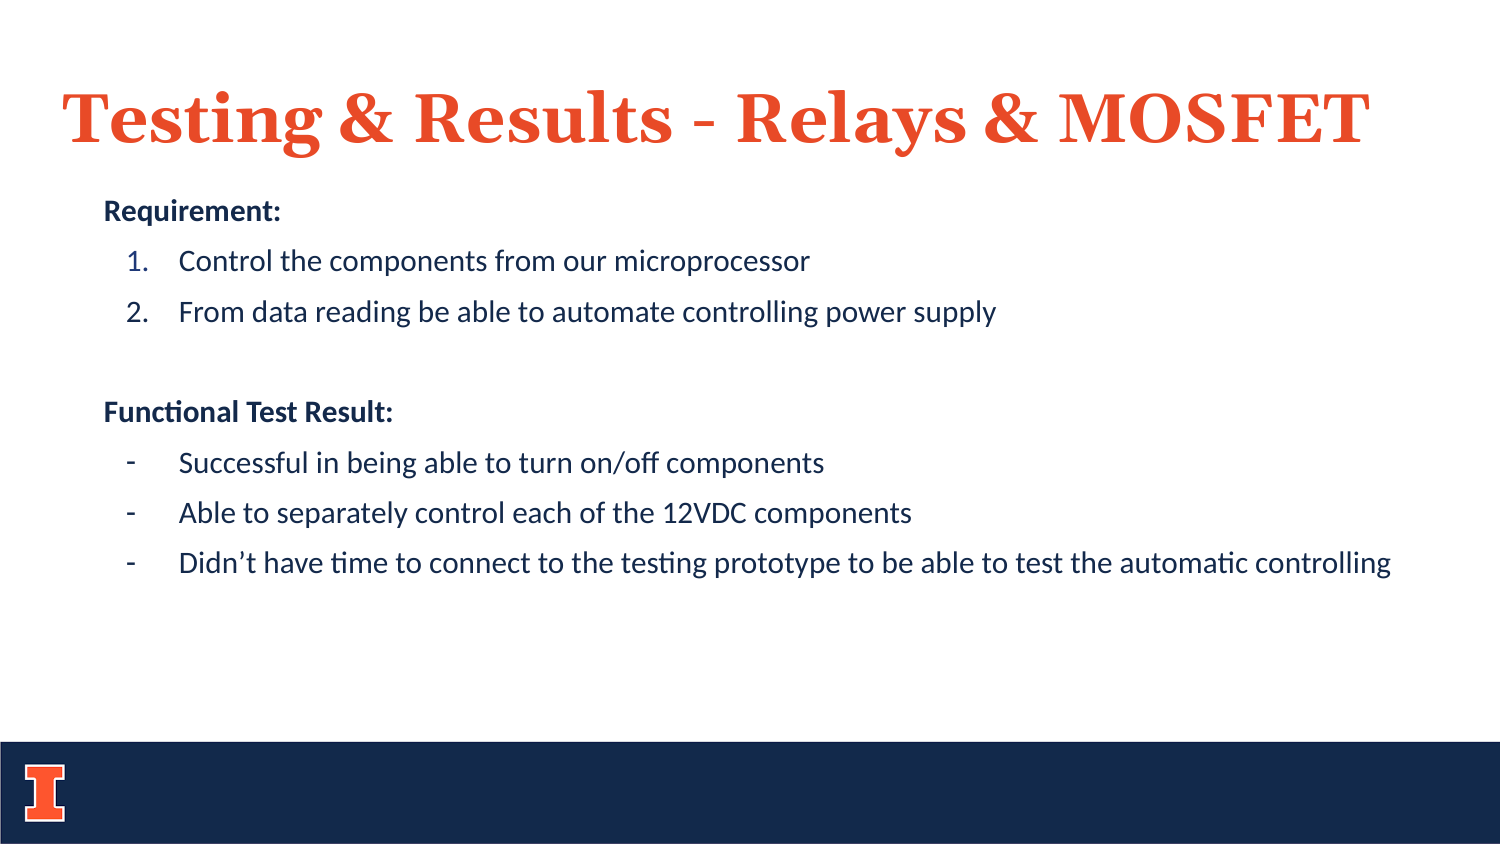

Testing & Results - Relays & MOSFET
Requirement:
Control the components from our microprocessor
From data reading be able to automate controlling power supply

Functional Test Result:
Successful in being able to turn on/off components
Able to separately control each of the 12VDC components
Didn’t have time to connect to the testing prototype to be able to test the automatic controlling